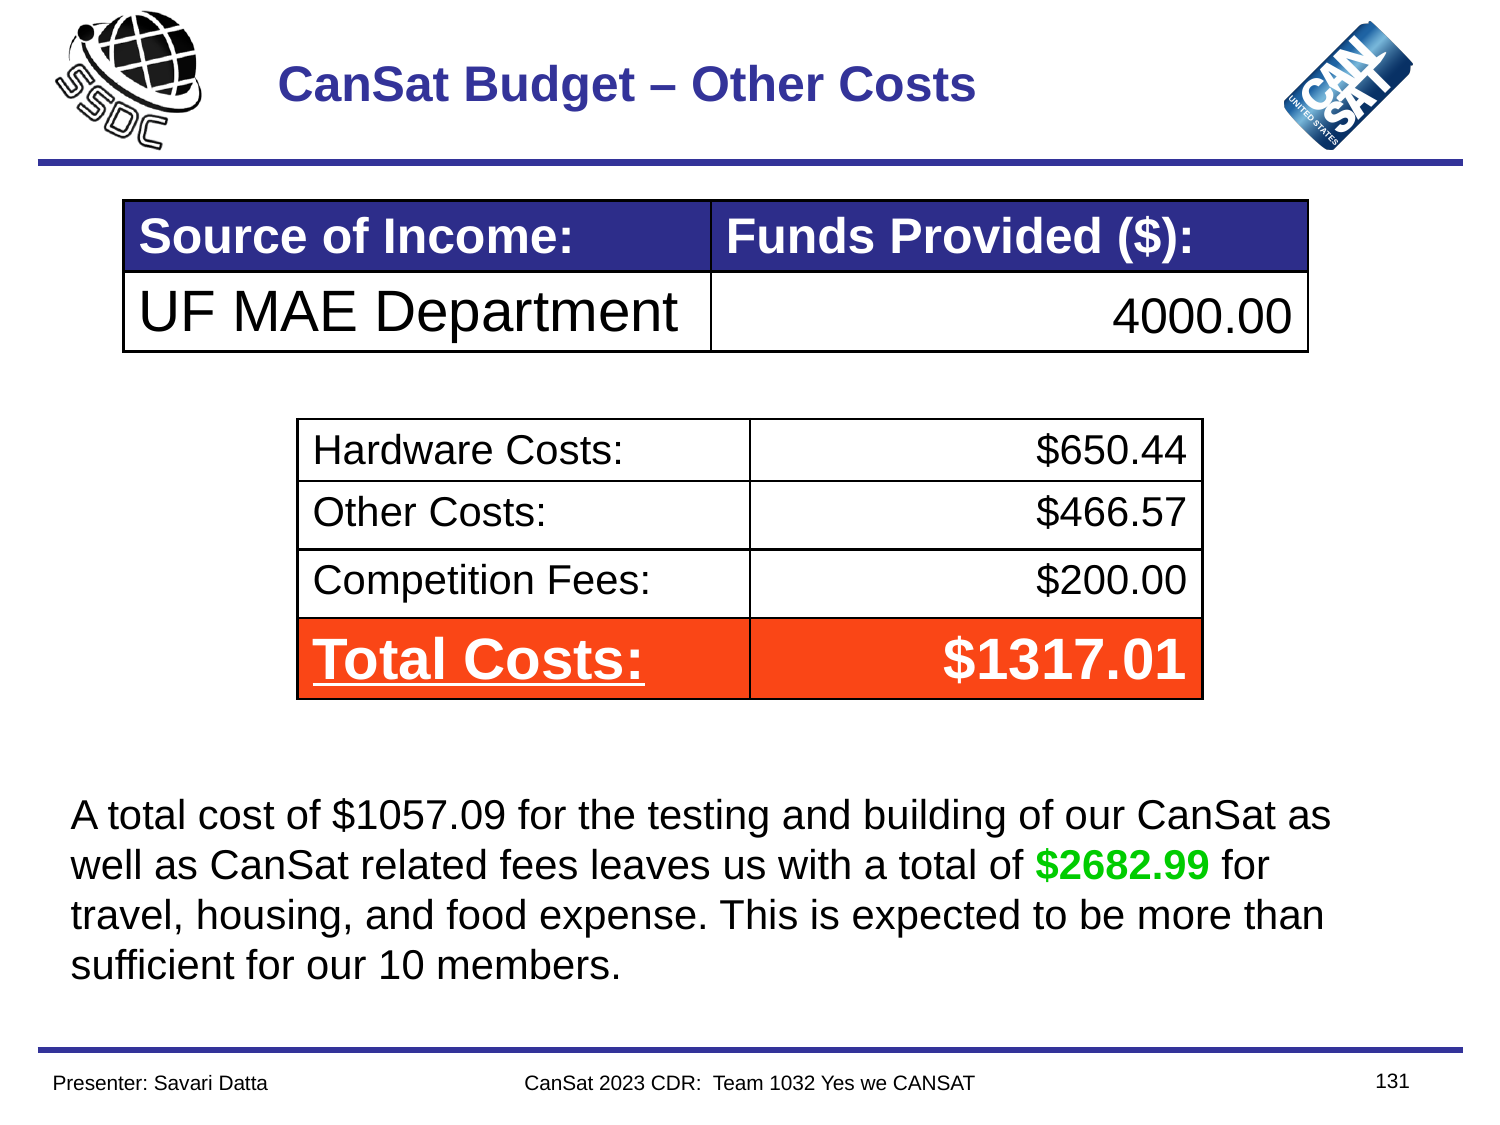

# CanSat Budget – Other Costs
| Source of Income:​ | Funds Provided ($):​ |
| --- | --- |
| UF MAE Department​ | 4000.00​ |
| Hardware Costs:​ | $650.44 |
| --- | --- |
| Other Costs:​ | $466.57 |
| Competition Fees: | $200.00 |
| Total Costs:​ | $1317.01​ |
A total cost of $1057.09 for the testing and building of our CanSat as well as CanSat related fees leaves us with a total of $2682.99 for travel, housing, and food expense. This is expected to be more than sufficient for our 10 members.
131
Presenter: Savari Datta
CanSat 2023 CDR:  Team 1032 Yes we CANSAT